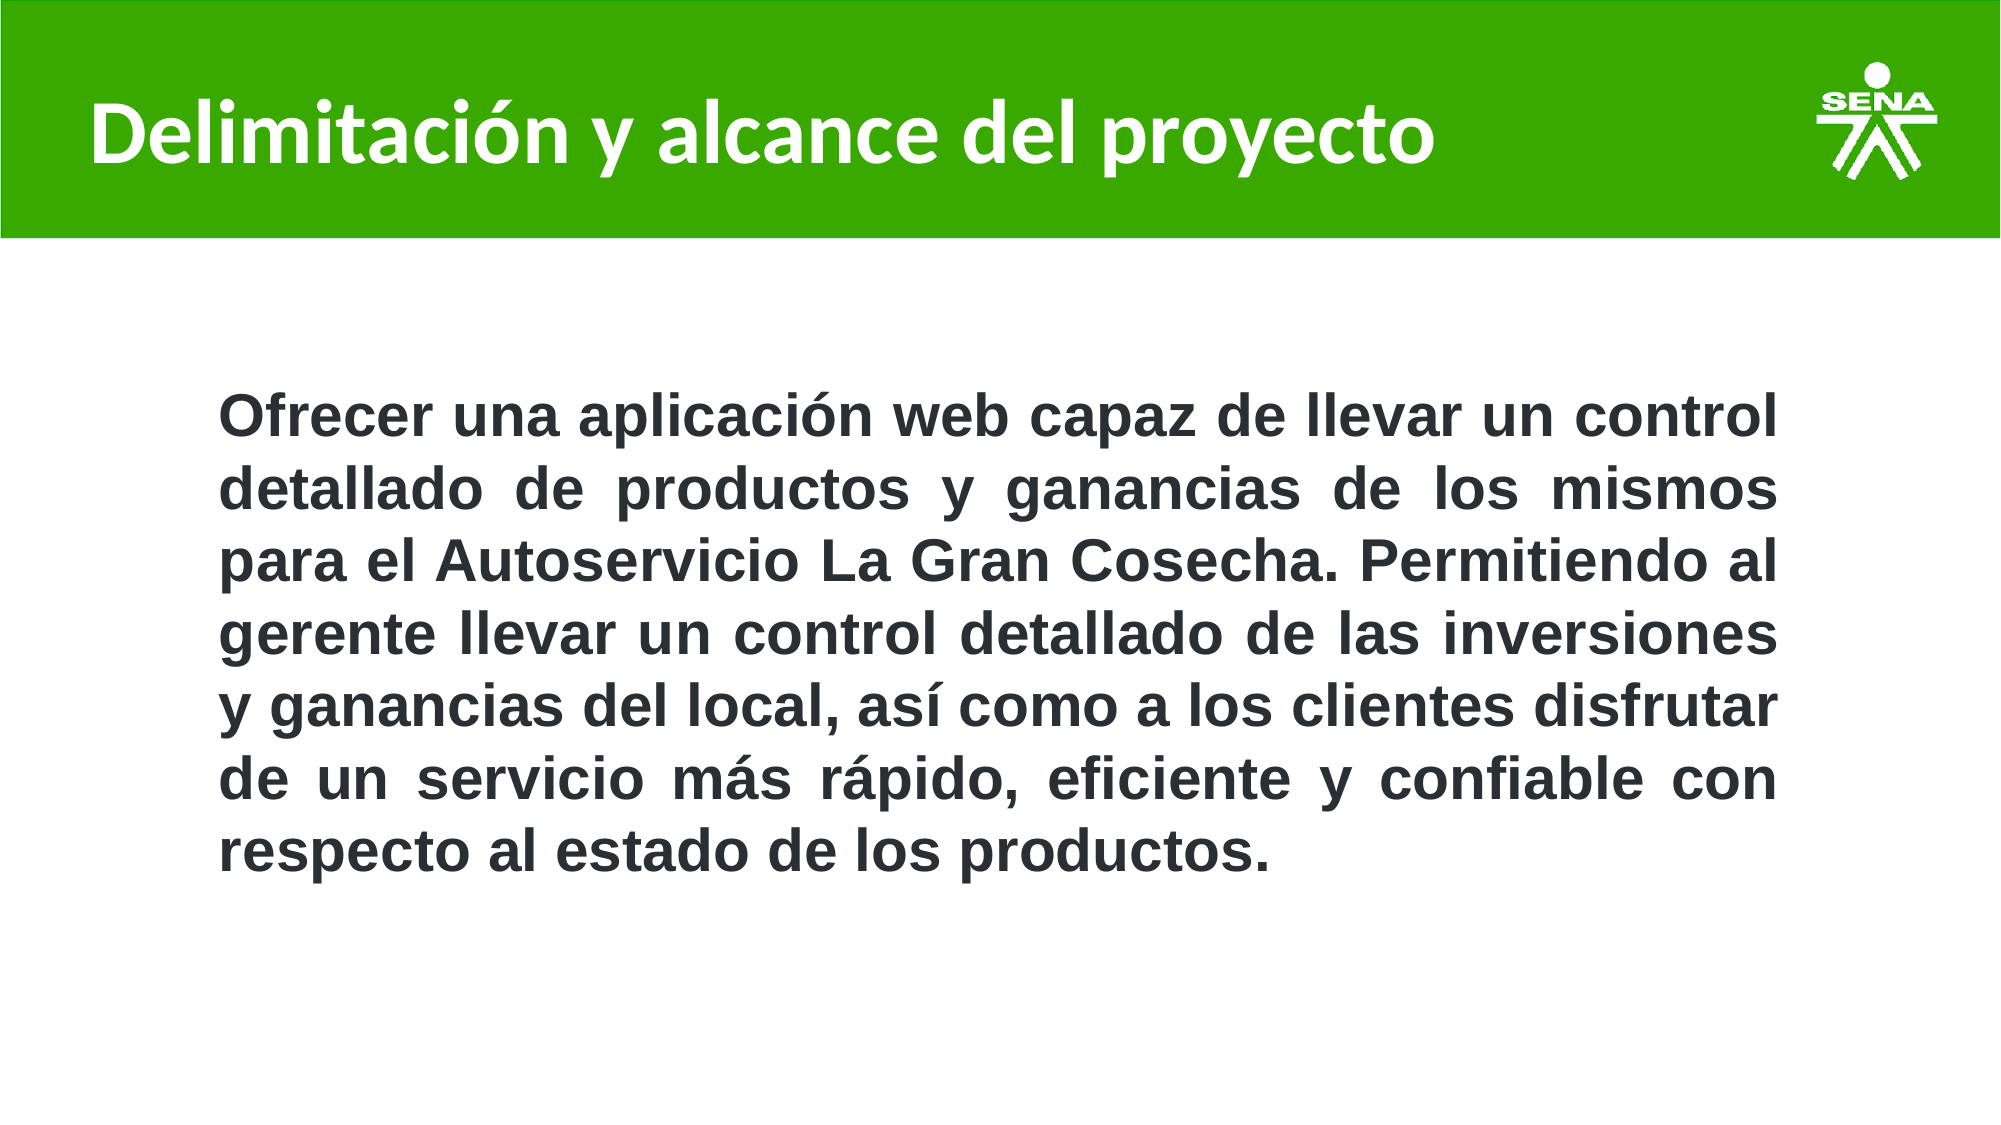

# Delimitación y alcance del proyecto
Ofrecer una aplicación web capaz de llevar un control detallado de productos y ganancias de los mismos para el Autoservicio La Gran Cosecha. Permitiendo al gerente llevar un control detallado de las inversiones y ganancias del local, así como a los clientes disfrutar de un servicio más rápido, eficiente y confiable con respecto al estado de los productos.